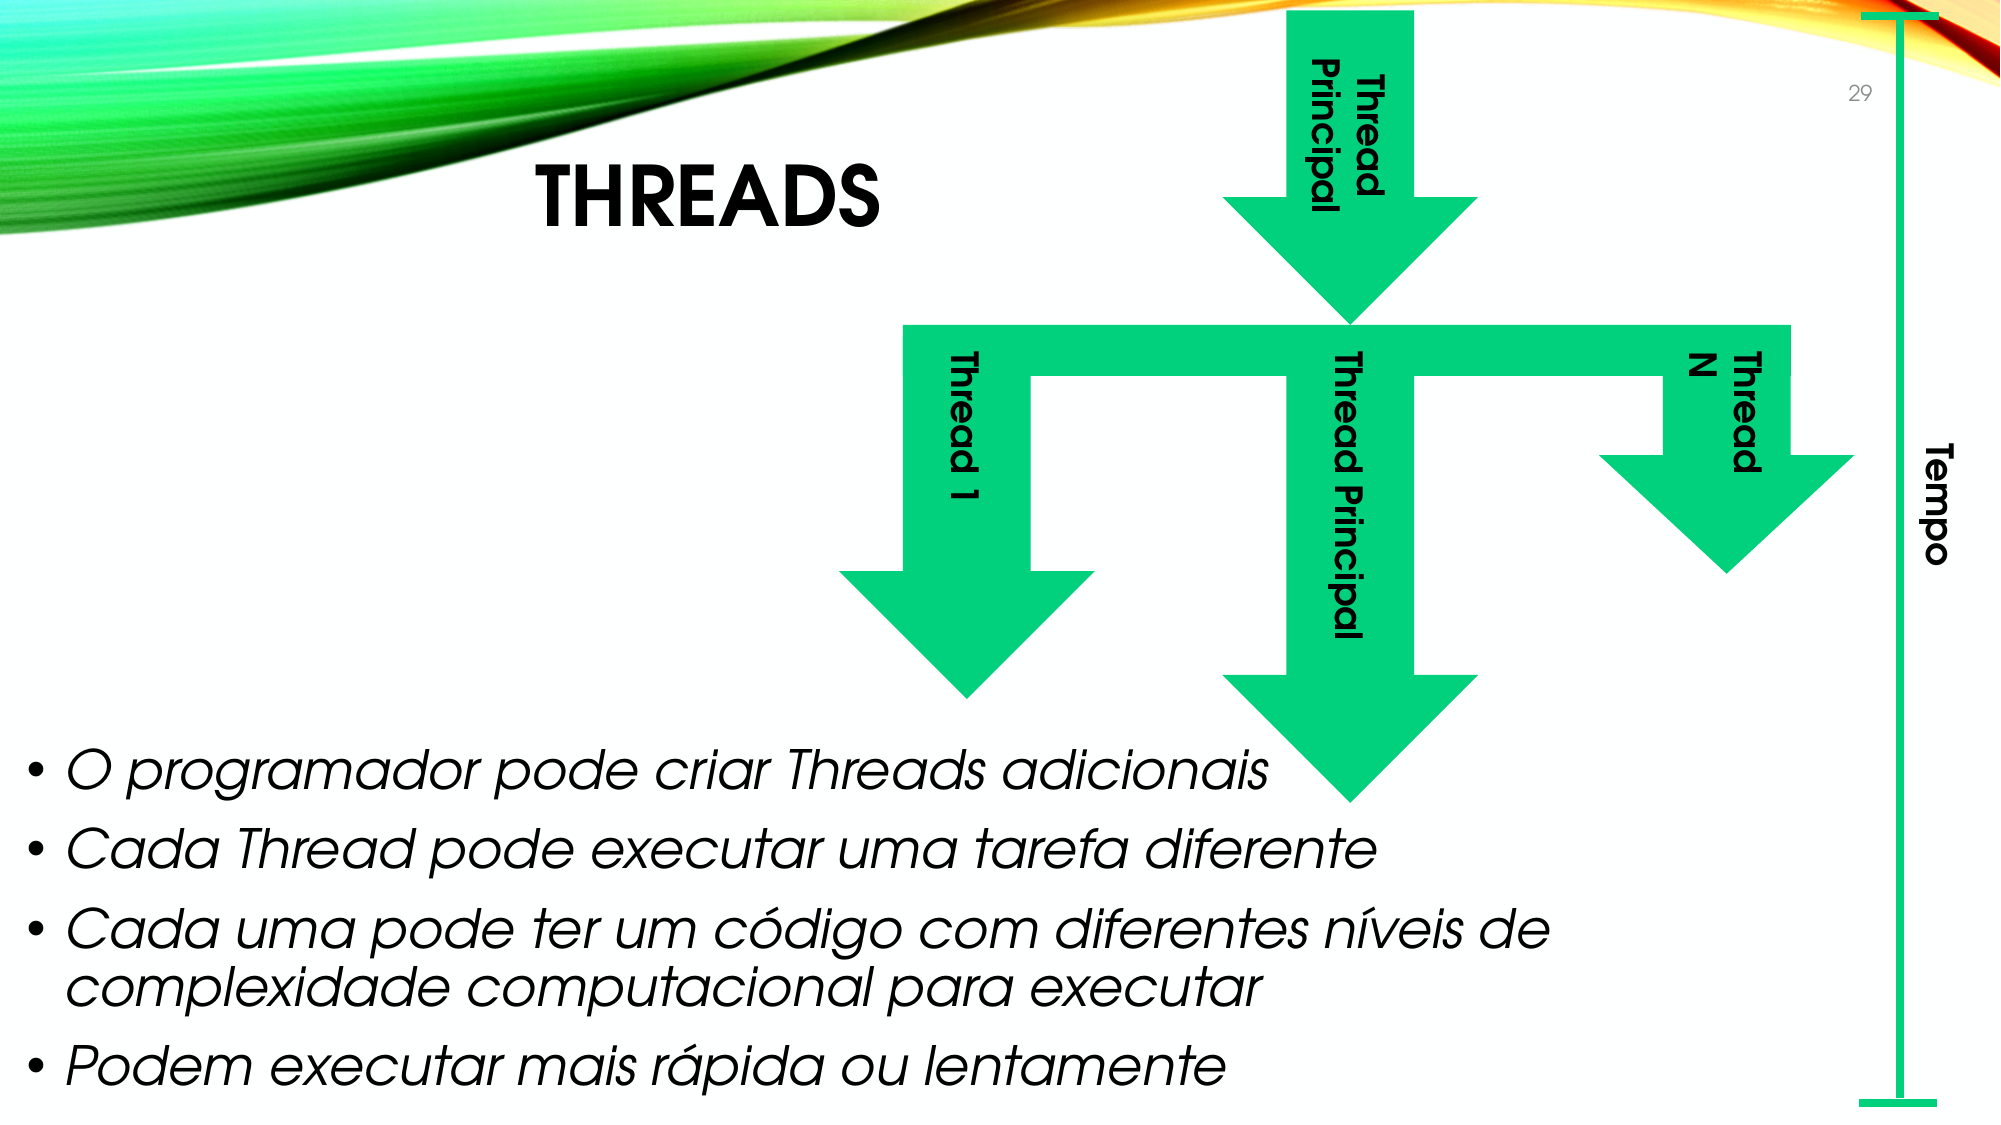

Thread Principal
29
# Threads

Thread N
Thread 1
Thread Principal
Tempo
O programador pode criar Threads adicionais
Cada Thread pode executar uma tarefa diferente
Cada uma pode ter um código com diferentes níveis de complexidade computacional para executar
Podem executar mais rápida ou lentamente